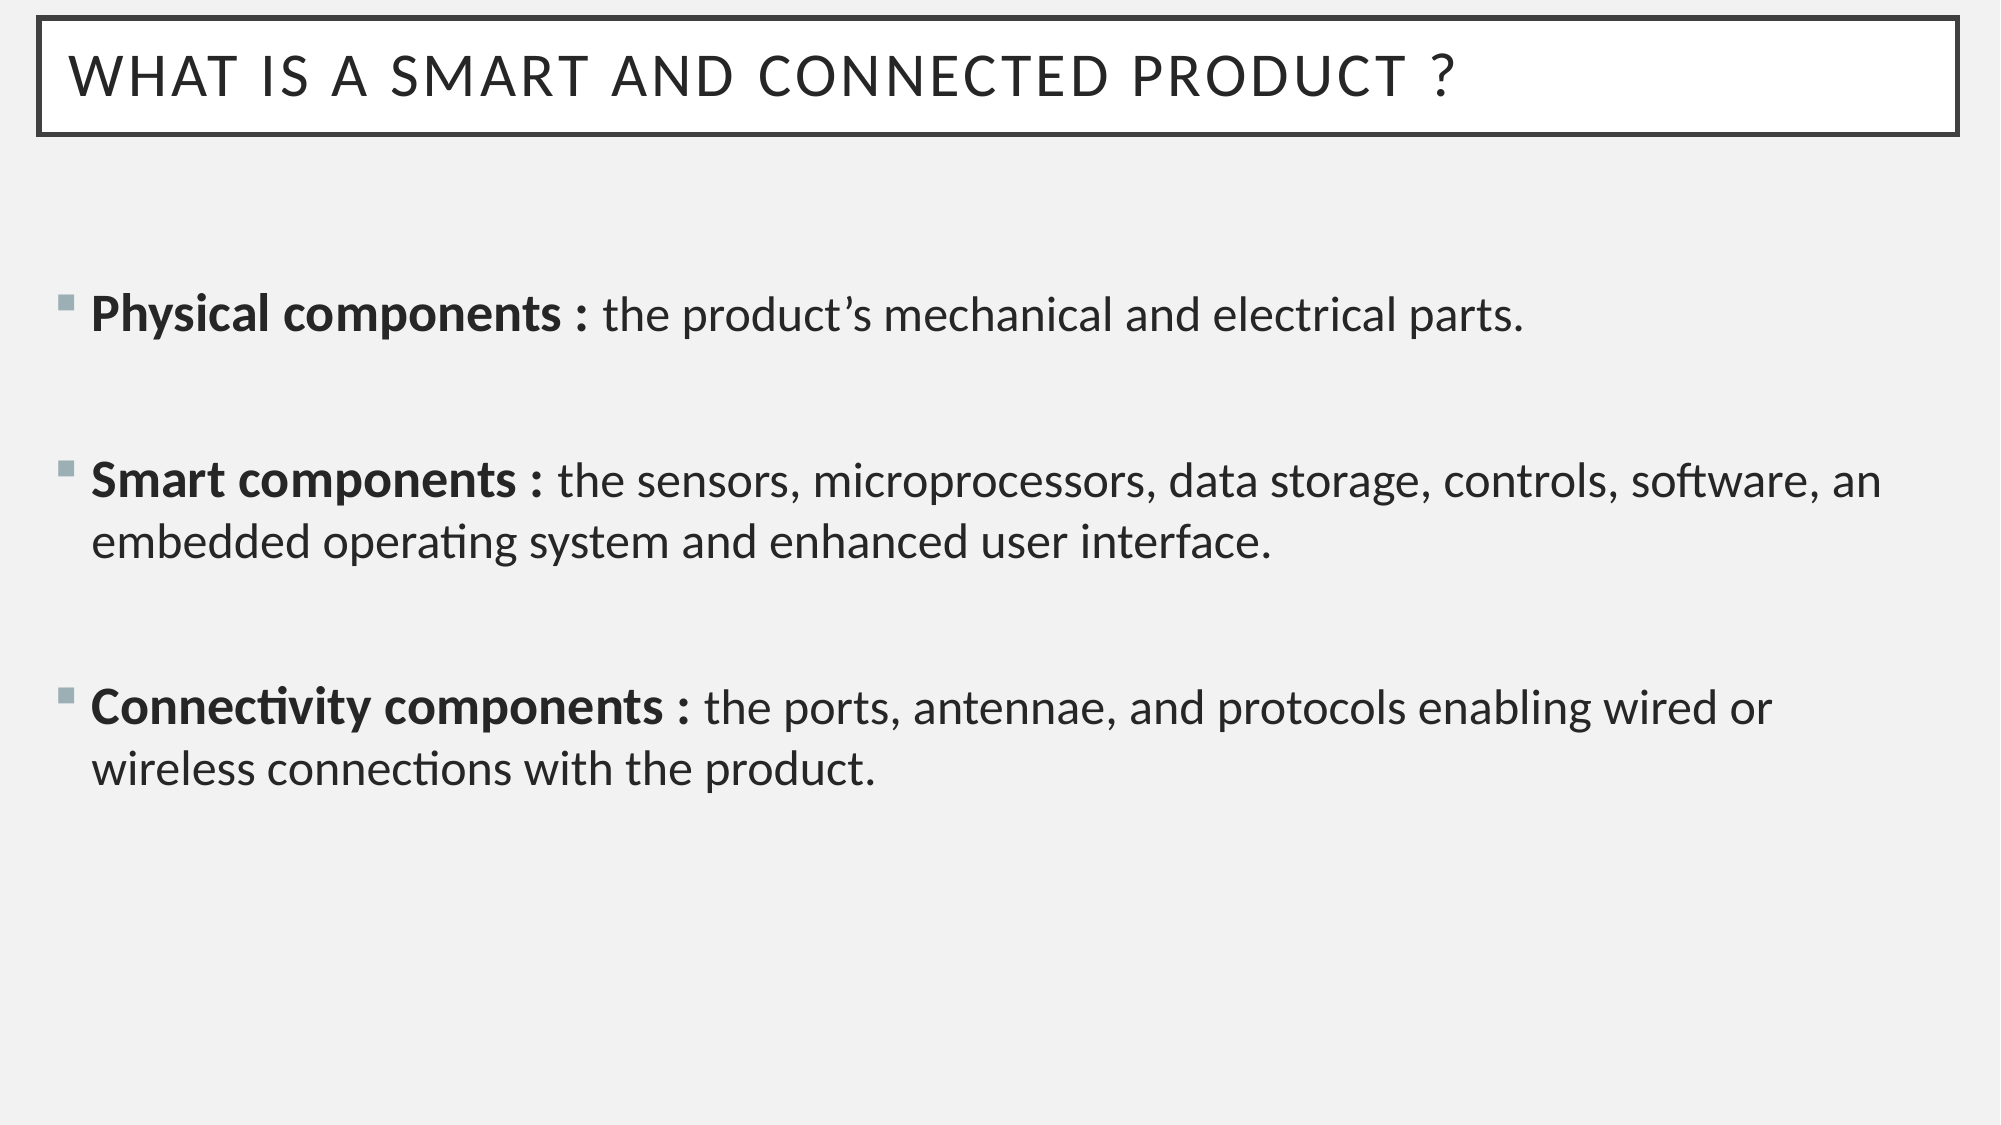

# What is a smart anD connected product ?
Physical components : the product’s mechanical and electrical parts.

Smart components : the sensors, microprocessors, data storage, controls, software, an embedded operating system and enhanced user interface.

Connectivity components : the ports, antennae, and protocols enabling wired or wireless connections with the product.